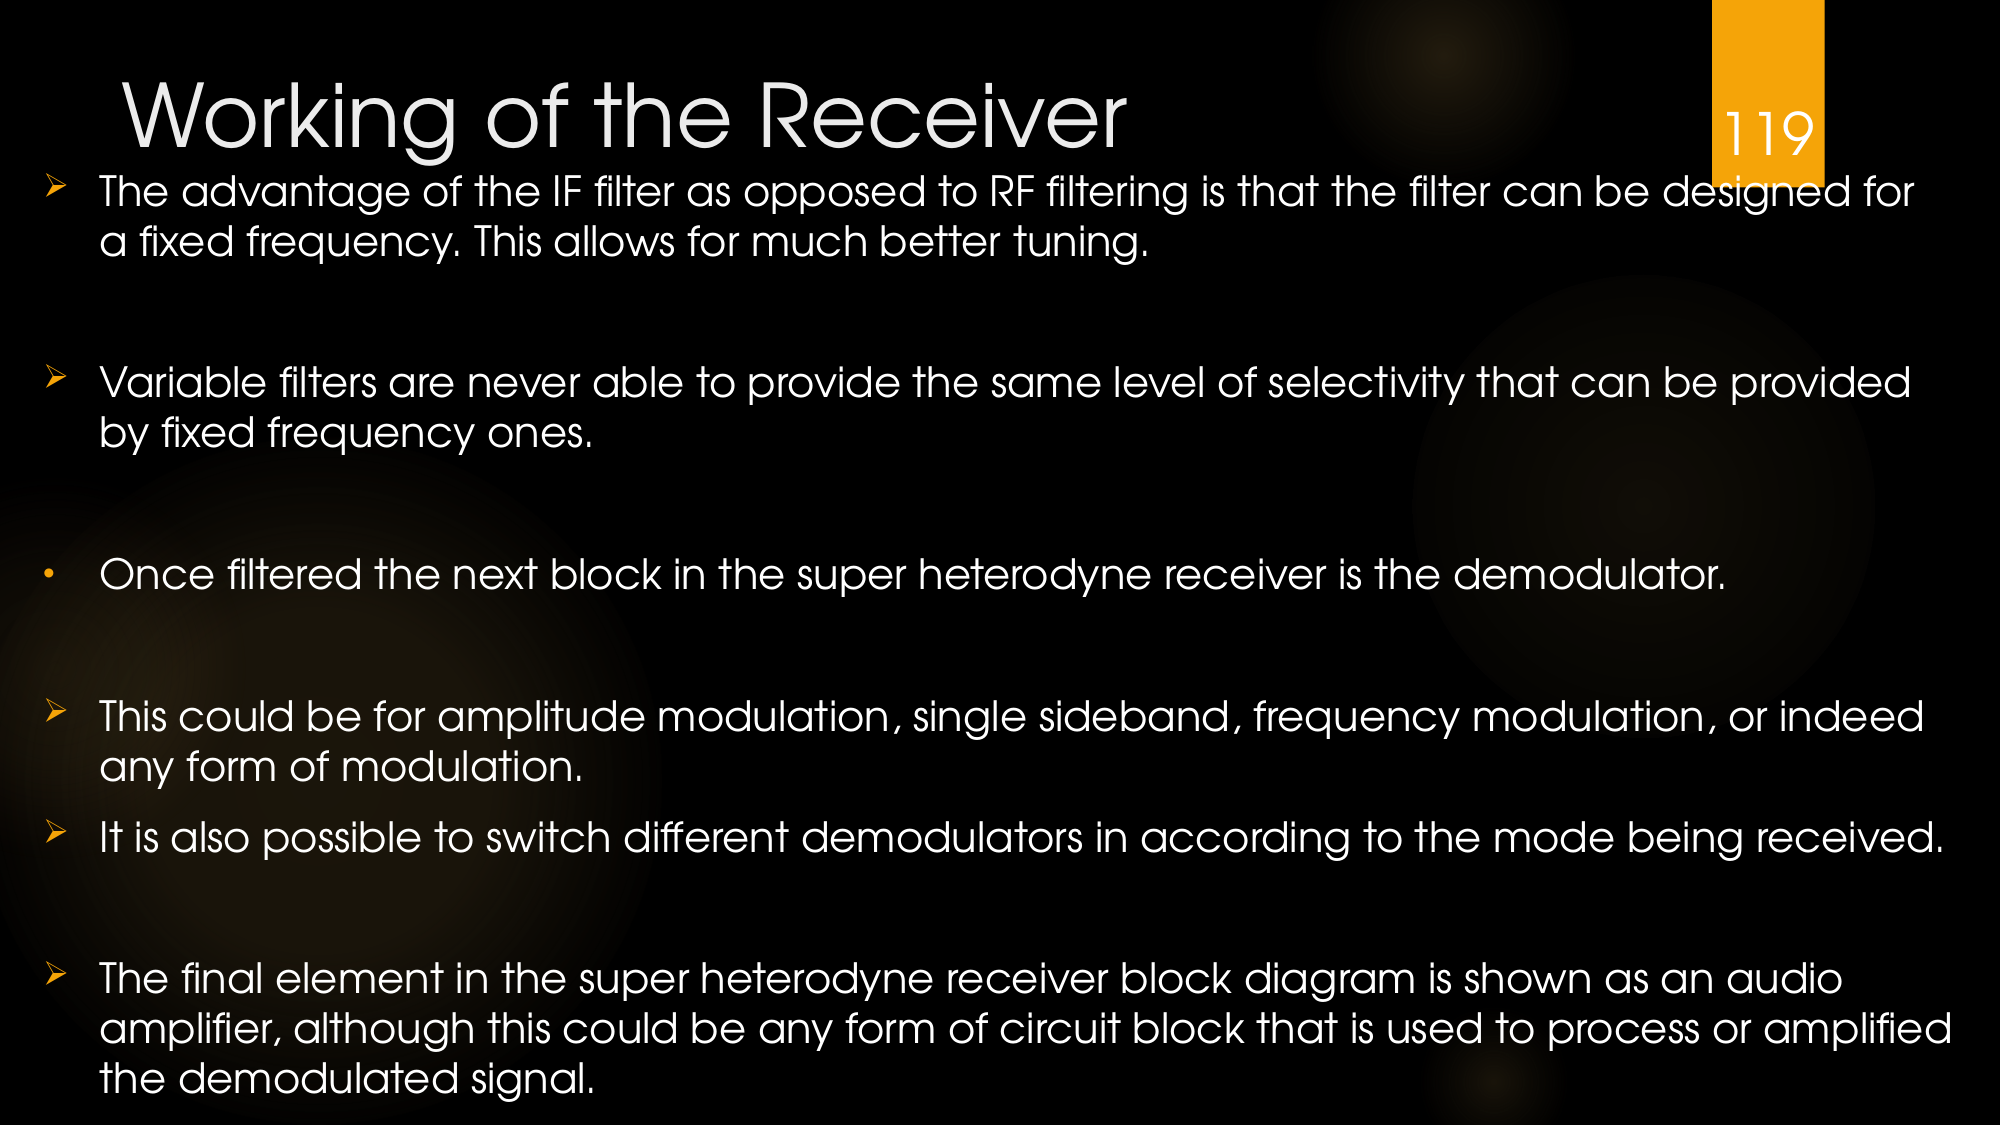

119
# Working of the Receiver
The advantage of the IF filter as opposed to RF filtering is that the filter can be designed for a fixed frequency. This allows for much better tuning.

Variable filters are never able to provide the same level of selectivity that can be provided by fixed frequency ones.

Once filtered the next block in the super heterodyne receiver is the demodulator.

This could be for amplitude modulation, single sideband, frequency modulation, or indeed any form of modulation.
It is also possible to switch different demodulators in according to the mode being received.

The final element in the super heterodyne receiver block diagram is shown as an audio amplifier, although this could be any form of circuit block that is used to process or amplified the demodulated signal.